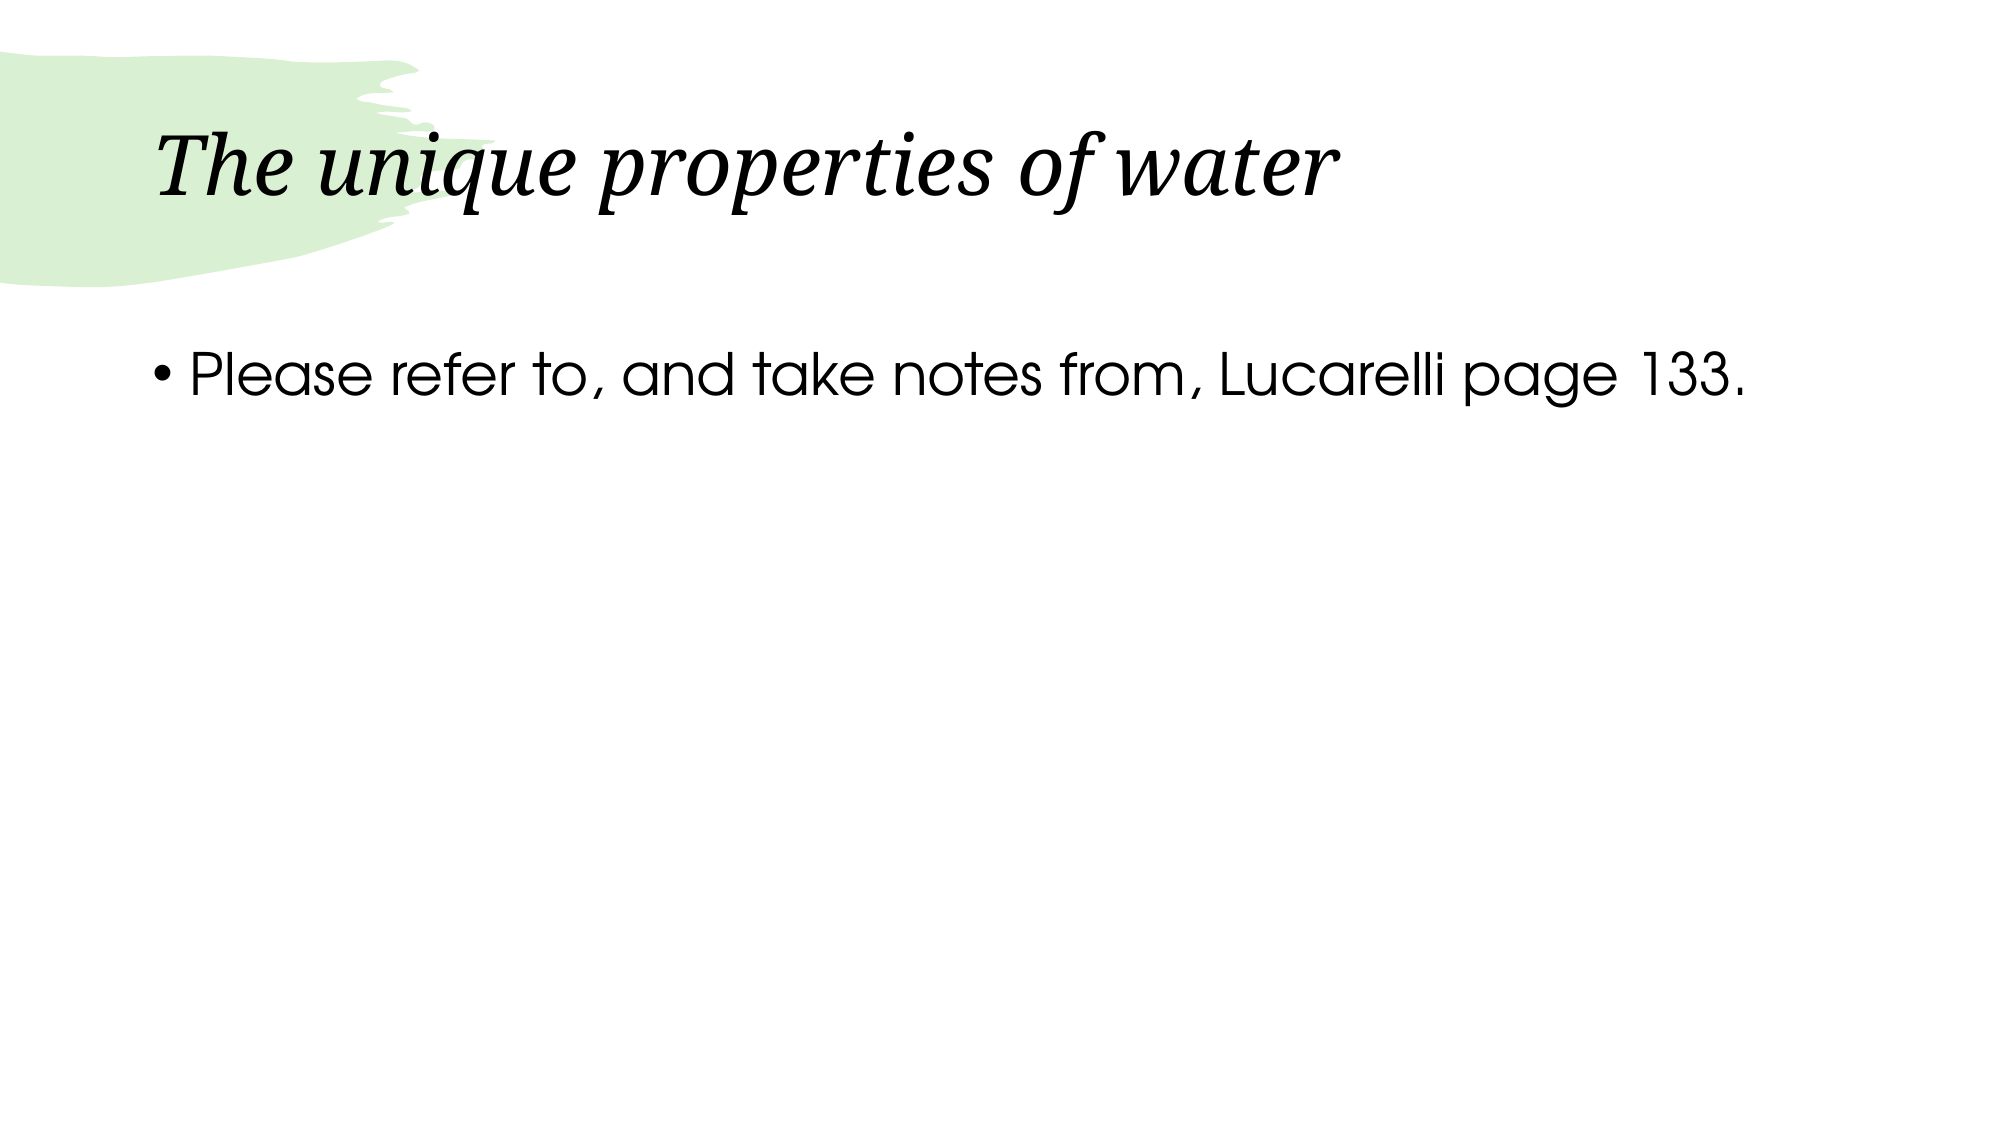

# The unique properties of water
Please refer to, and take notes from, Lucarelli page 133.